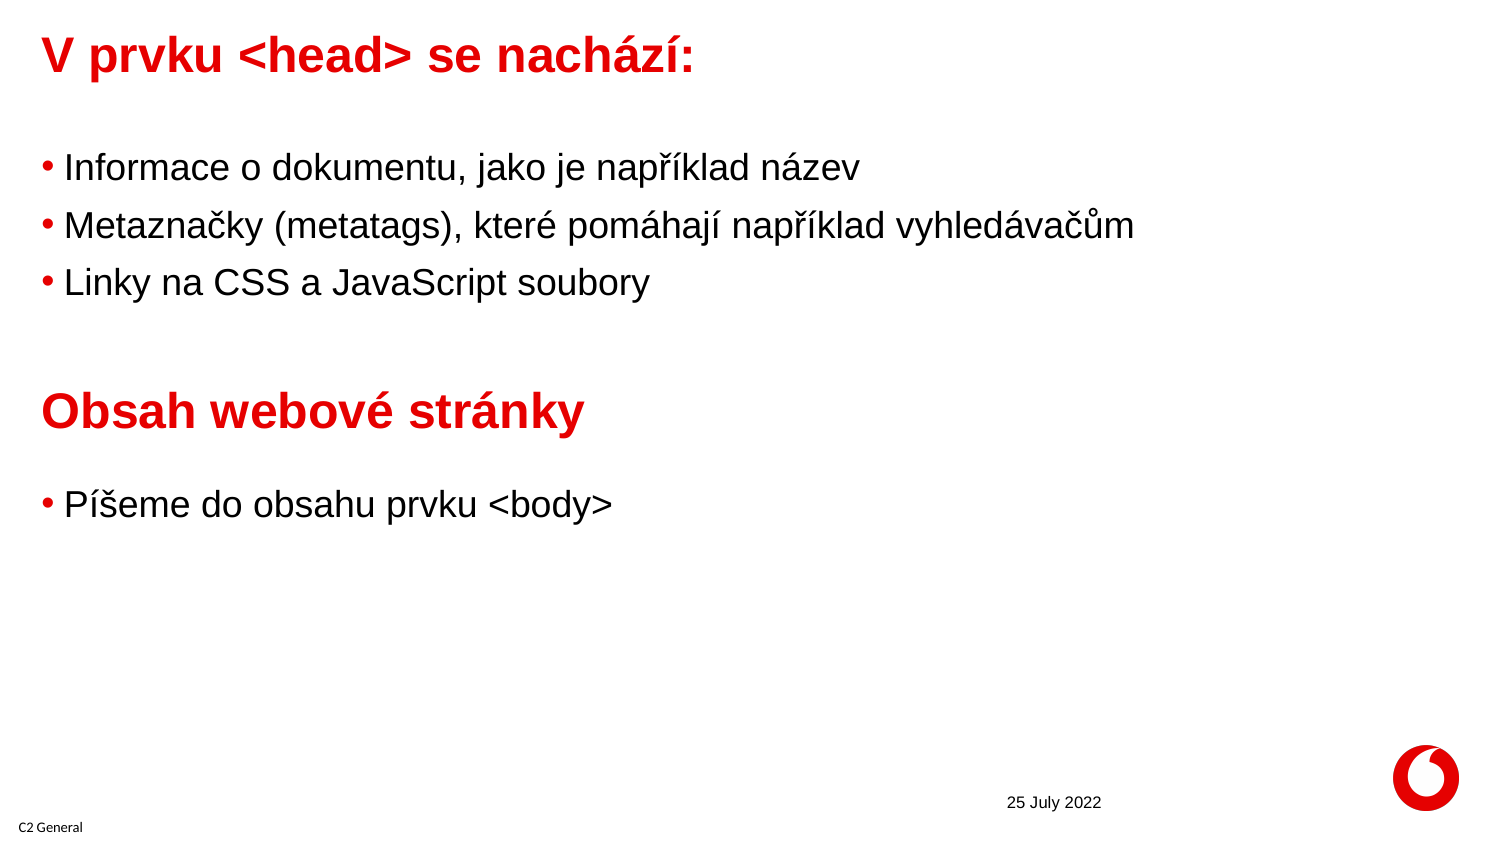

# V prvku <head> se nachází:
Informace o dokumentu, jako je například název
Metaznačky (metatags), které pomáhají například vyhledávačům
Linky na CSS a JavaScript soubory
Obsah webové stránky
Píšeme do obsahu prvku <body>
25 July 2022
6